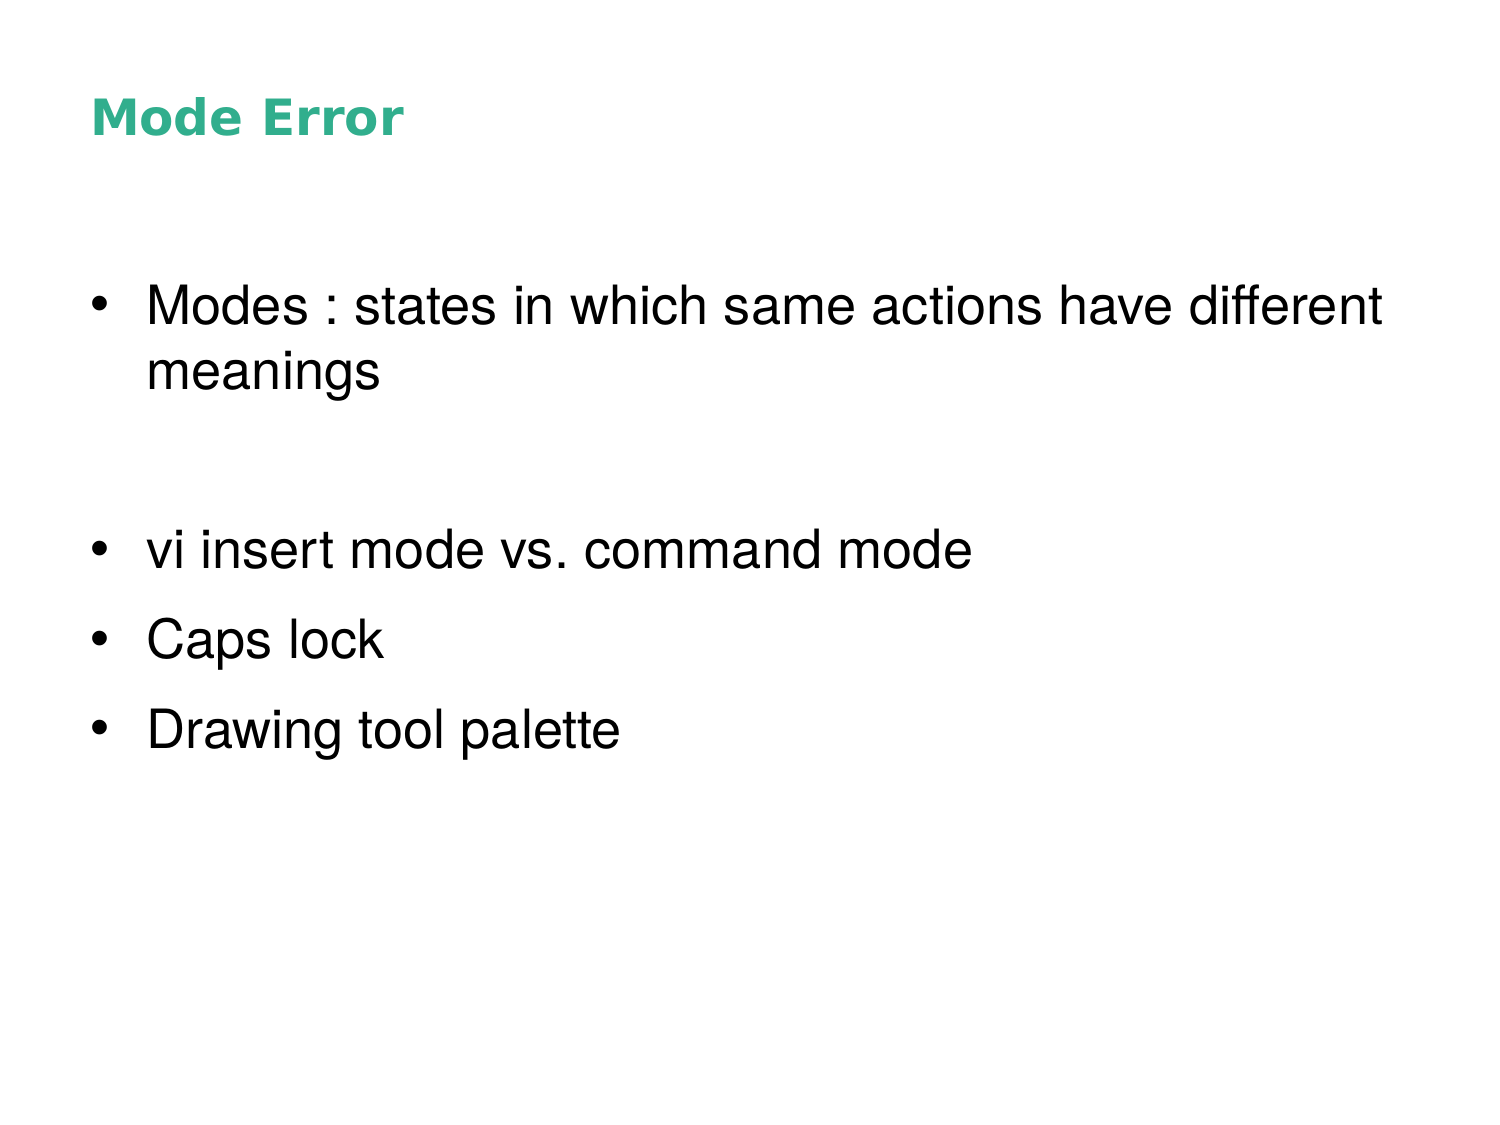

# Mode Error
Modes : states in which same actions have different meanings

vi insert mode vs. command mode
Caps lock
Drawing tool palette